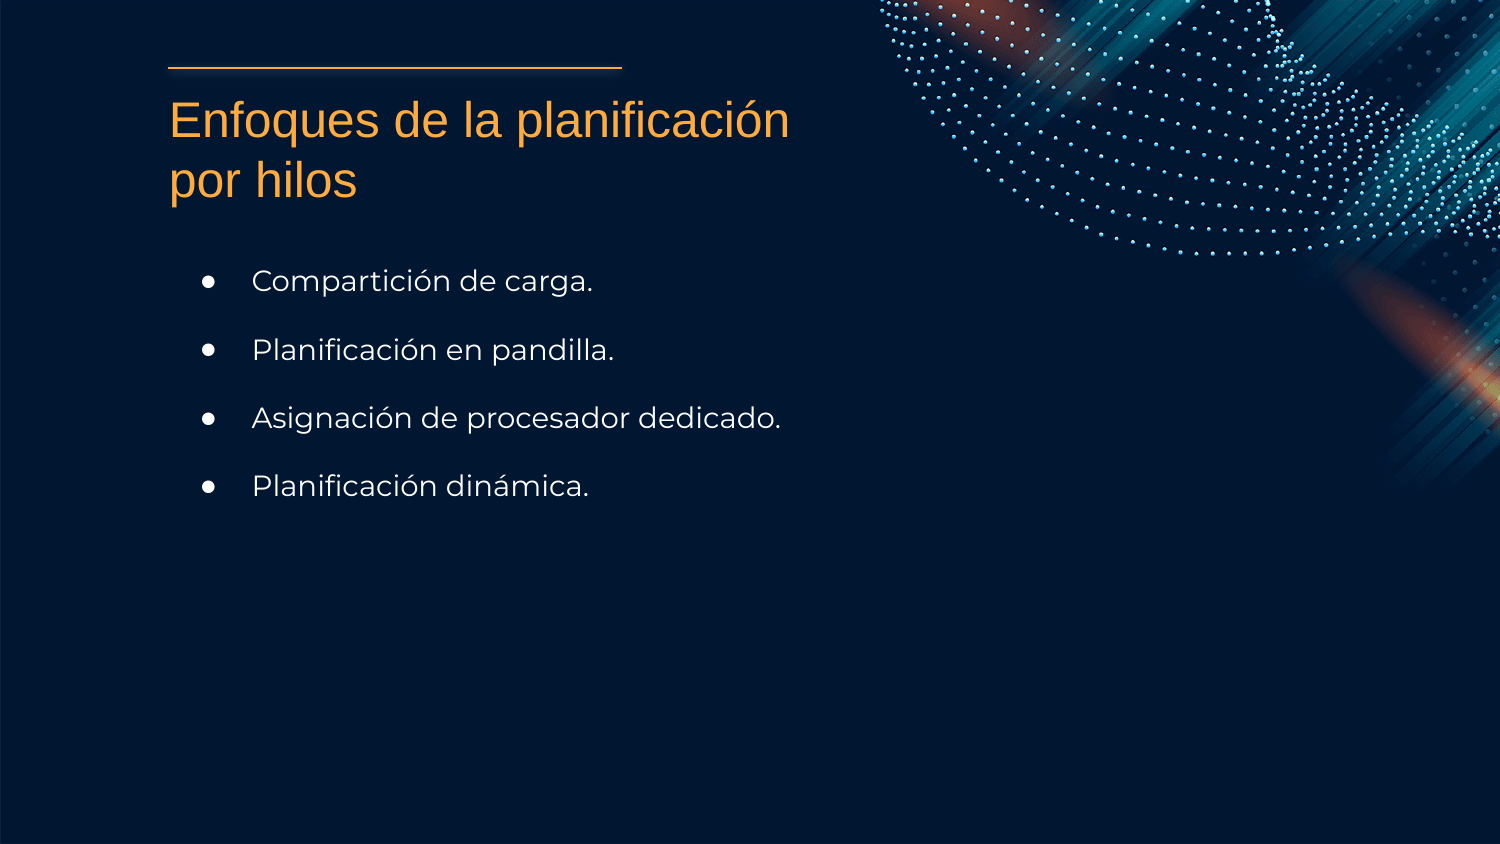

# Enfoques de la planificación
por hilos
Compartición de carga.
Planificación en pandilla.
Asignación de procesador dedicado.
Planificación dinámica.